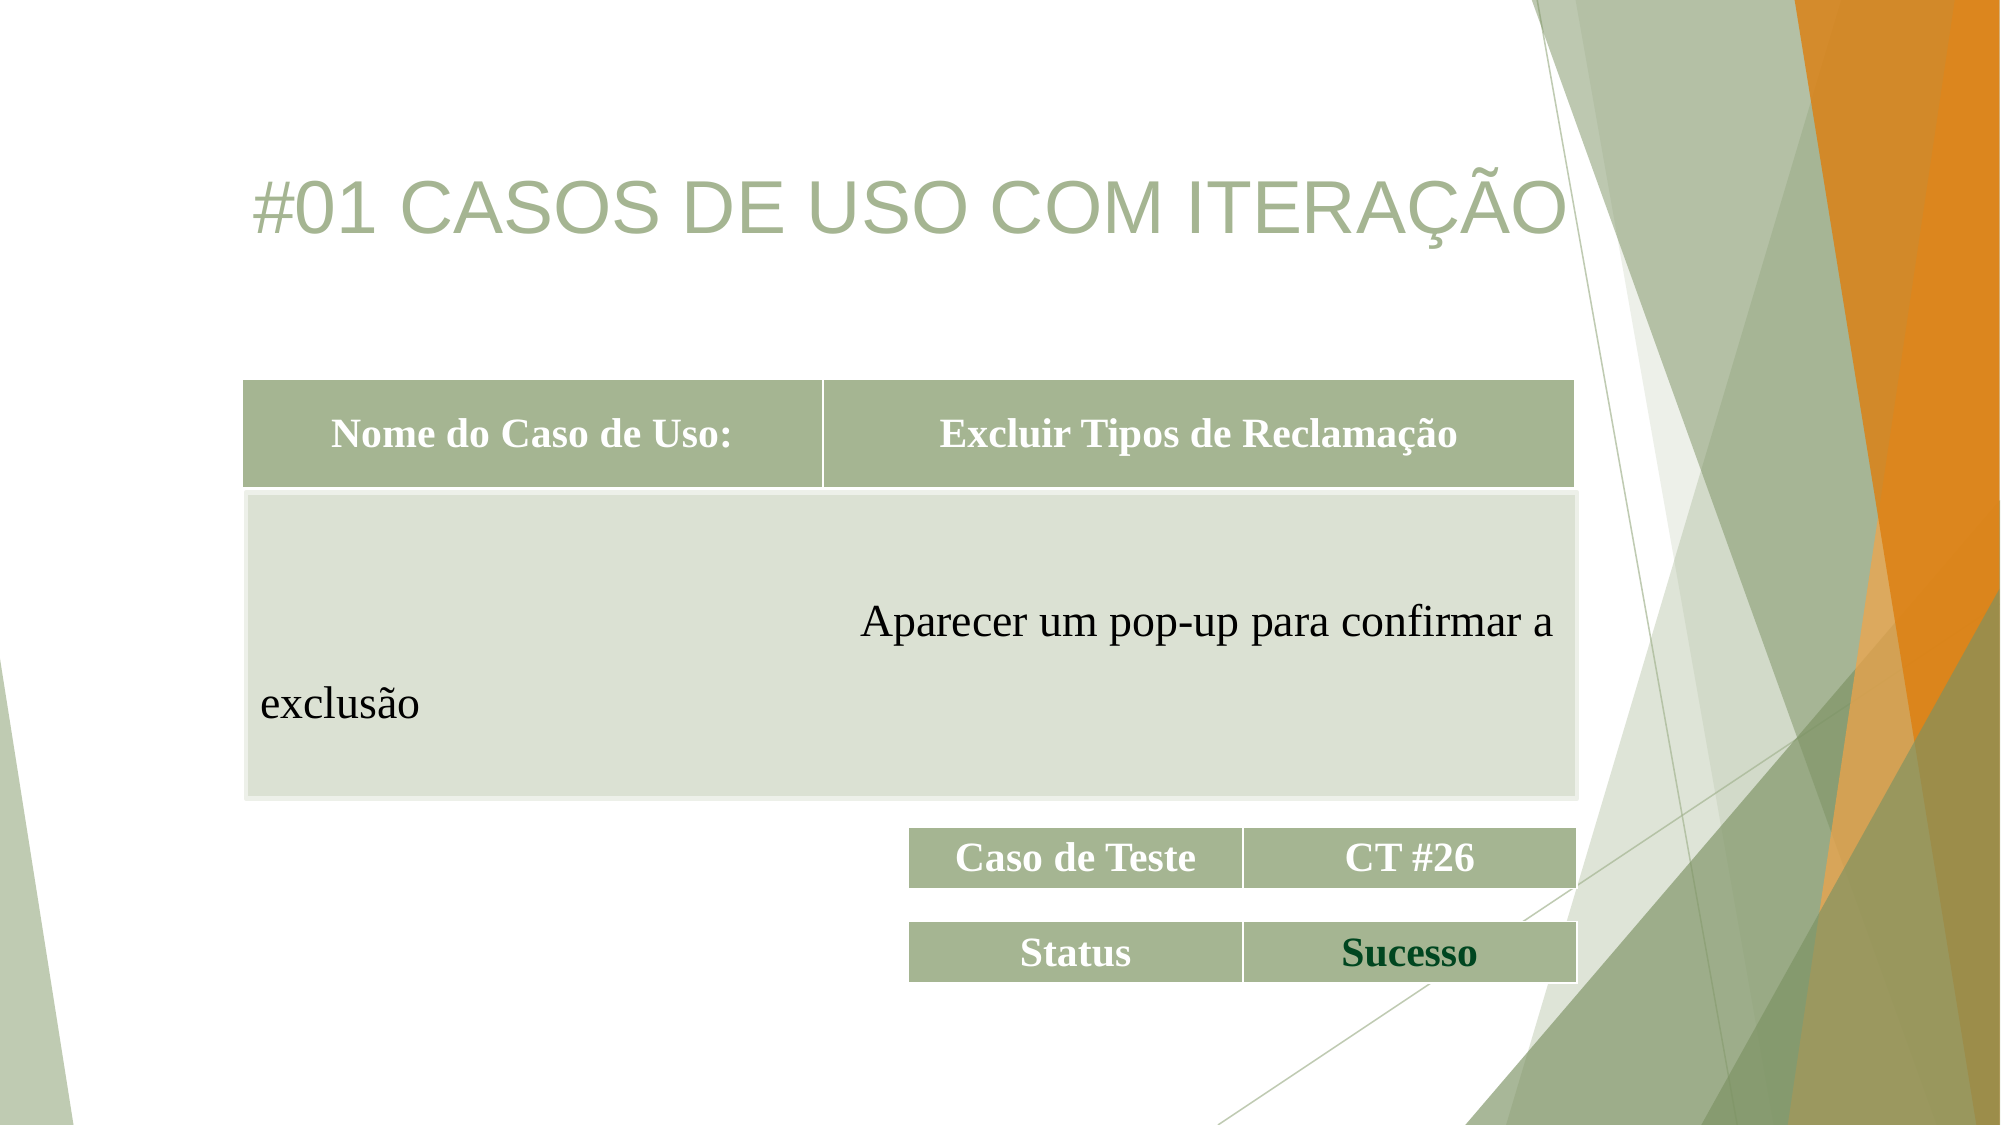

#01 CASOS DE USO COM ITERAÇÃO
| Nome do Caso de Uso: | Excluir Tipos de Reclamação |
| --- | --- |
				Aparecer um pop-up para confirmar a exclusão
| Caso de Teste | CT #26 |
| --- | --- |
| Status | Sucesso |
| --- | --- |